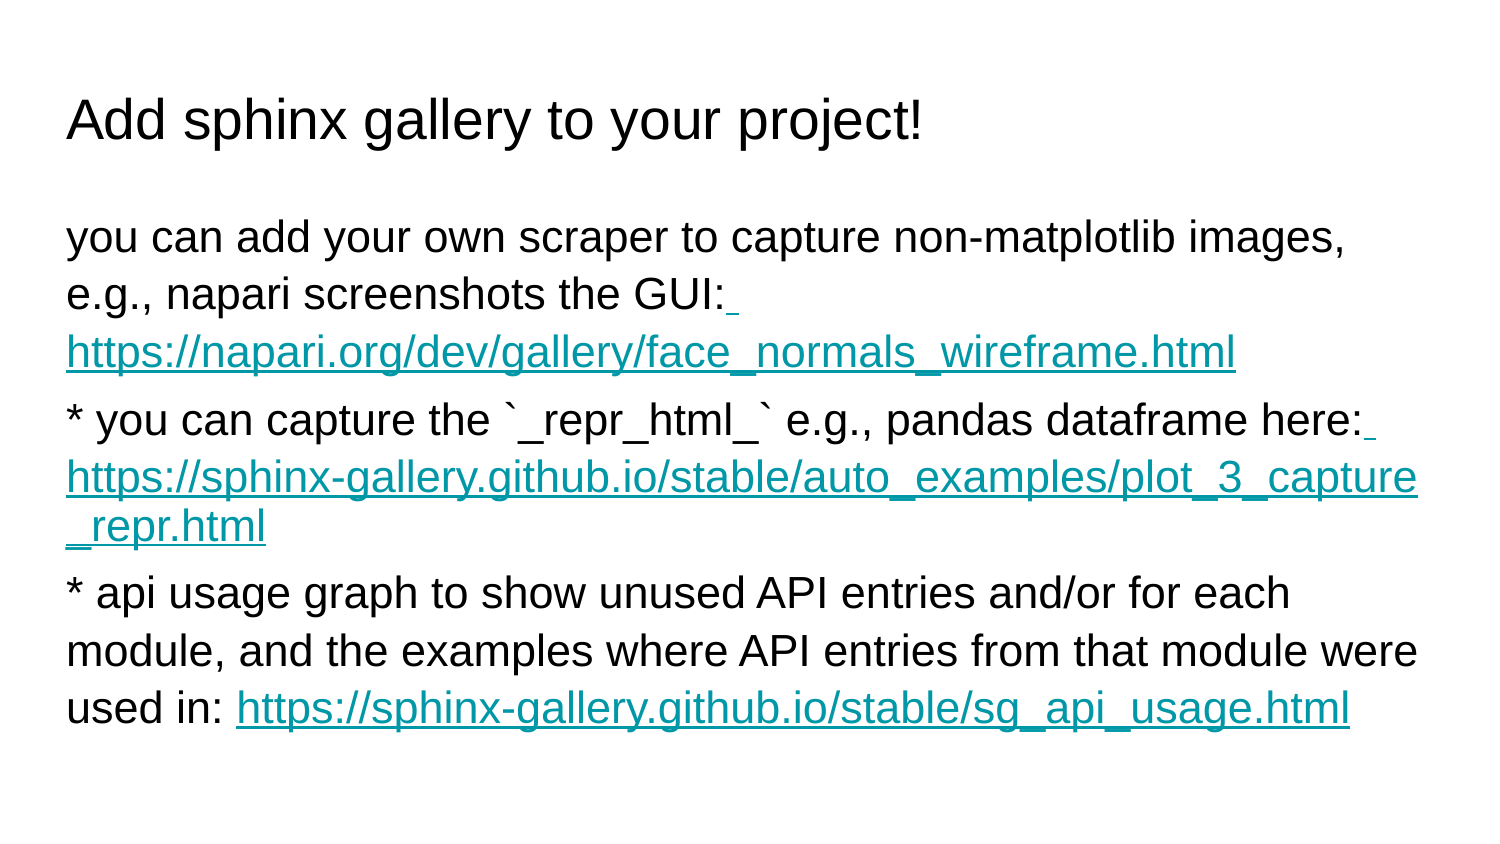

# Add sphinx gallery to your project!
you can add your own scraper to capture non-matplotlib images, e.g., napari screenshots the GUI: https://napari.org/dev/gallery/face_normals_wireframe.html
* you can capture the `_repr_html_` e.g., pandas dataframe here: https://sphinx-gallery.github.io/stable/auto_examples/plot_3_capture_repr.html
* api usage graph to show unused API entries and/or for each module, and the examples where API entries from that module were used in: https://sphinx-gallery.github.io/stable/sg_api_usage.html